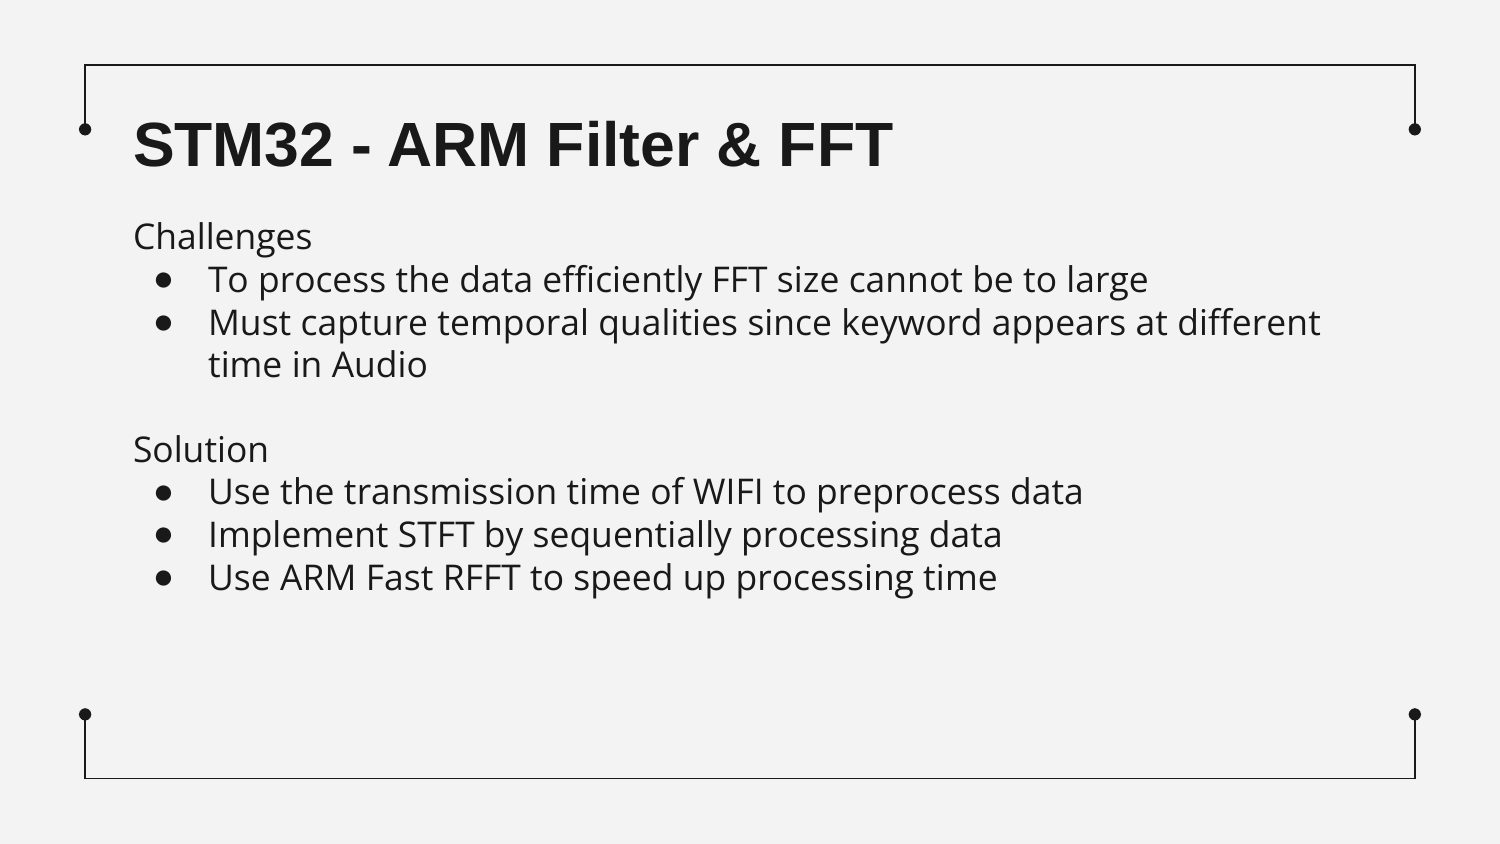

# STM32 - ARM Filter & FFT
Challenges
To process the data efficiently FFT size cannot be to large
Must capture temporal qualities since keyword appears at different time in Audio

Solution
Use the transmission time of WIFI to preprocess data
Implement STFT by sequentially processing data
Use ARM Fast RFFT to speed up processing time